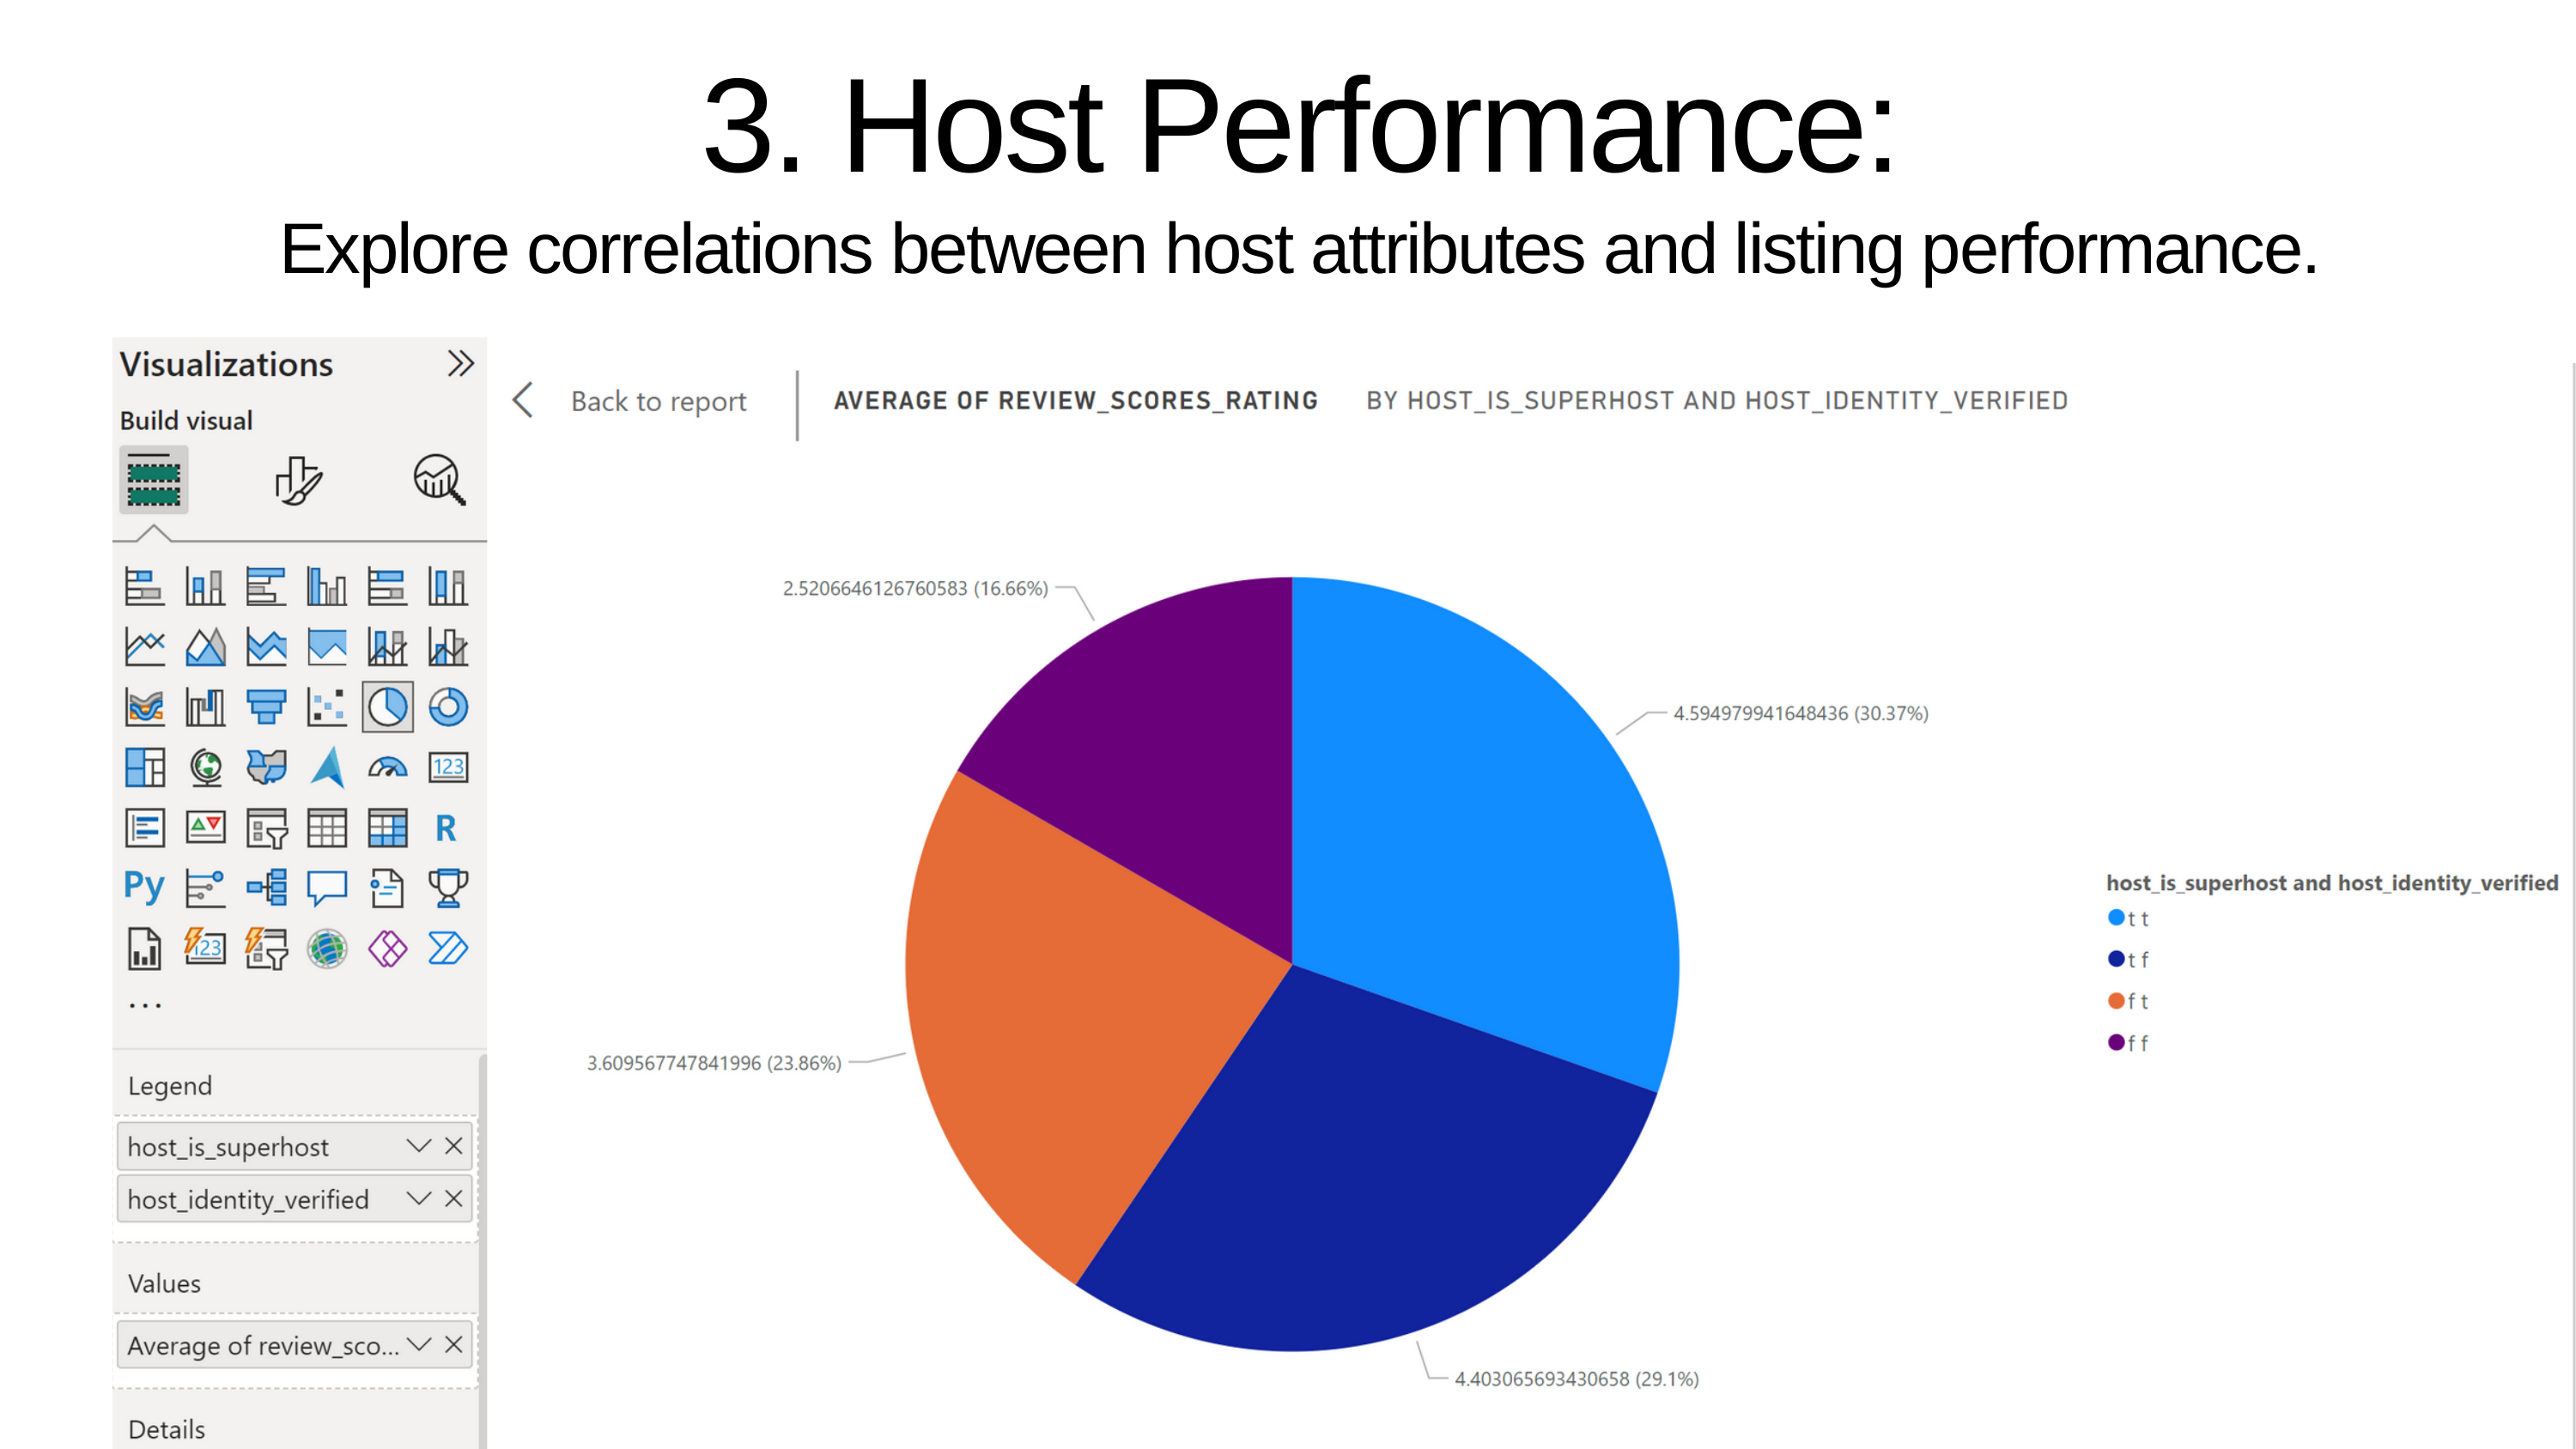

3. Host Performance:
Explore correlations between host attributes and listing performance.